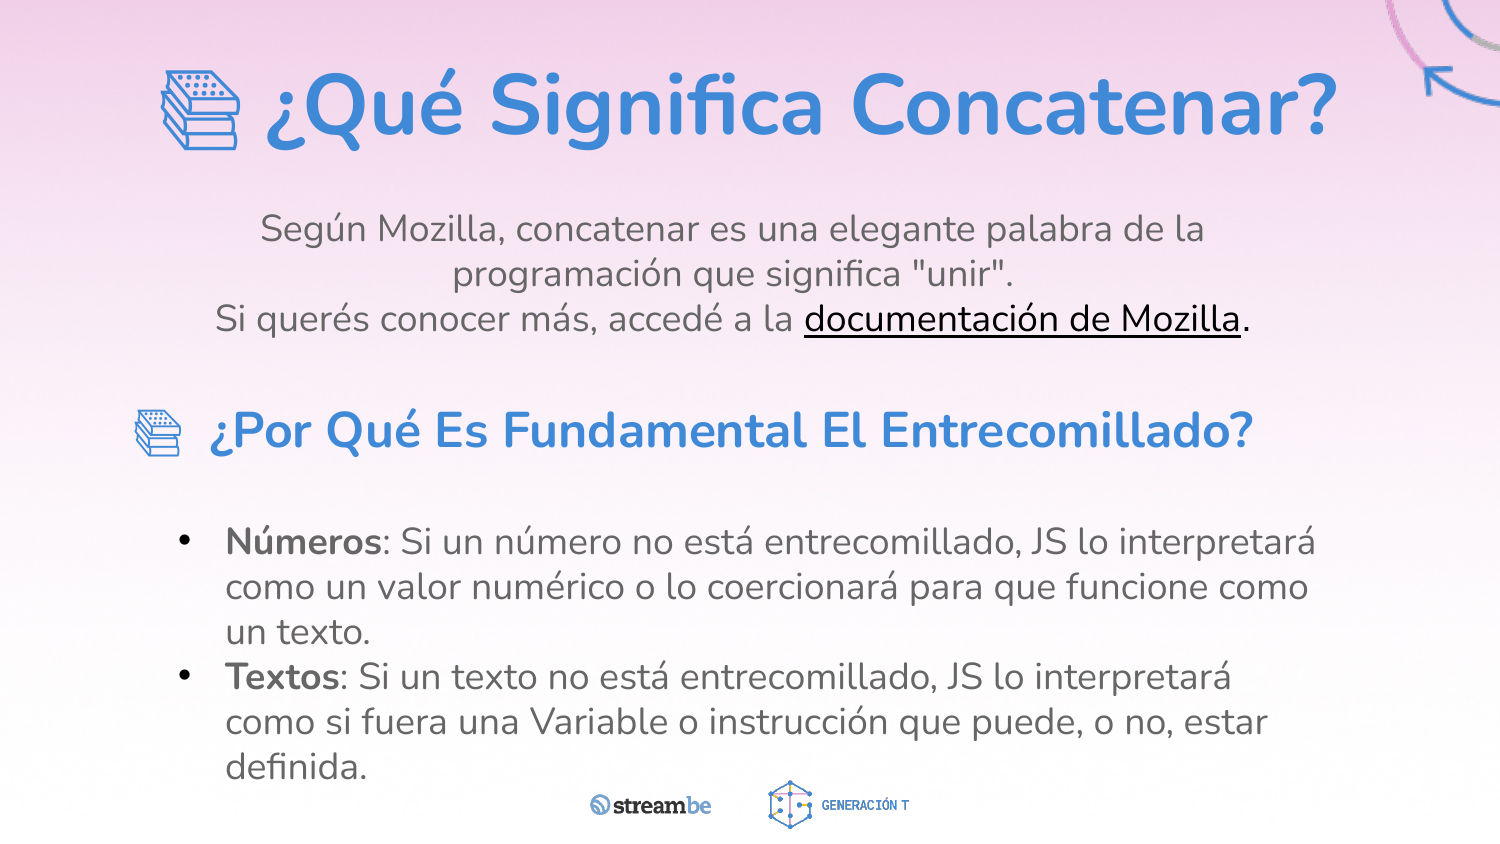

📚 ¿Qué Significa Concatenar?
Según Mozilla, concatenar es una elegante palabra de la programación que significa "unir".
Si querés conocer más, accedé a la documentación de Mozilla.
📚  ¿Por Qué Es Fundamental El Entrecomillado?
Números: Si un número no está entrecomillado, JS lo interpretará como un valor numérico o lo coercionará para que funcione como un texto.
Textos: Si un texto no está entrecomillado, JS lo interpretará como si fuera una Variable o instrucción que puede, o no, estar definida.